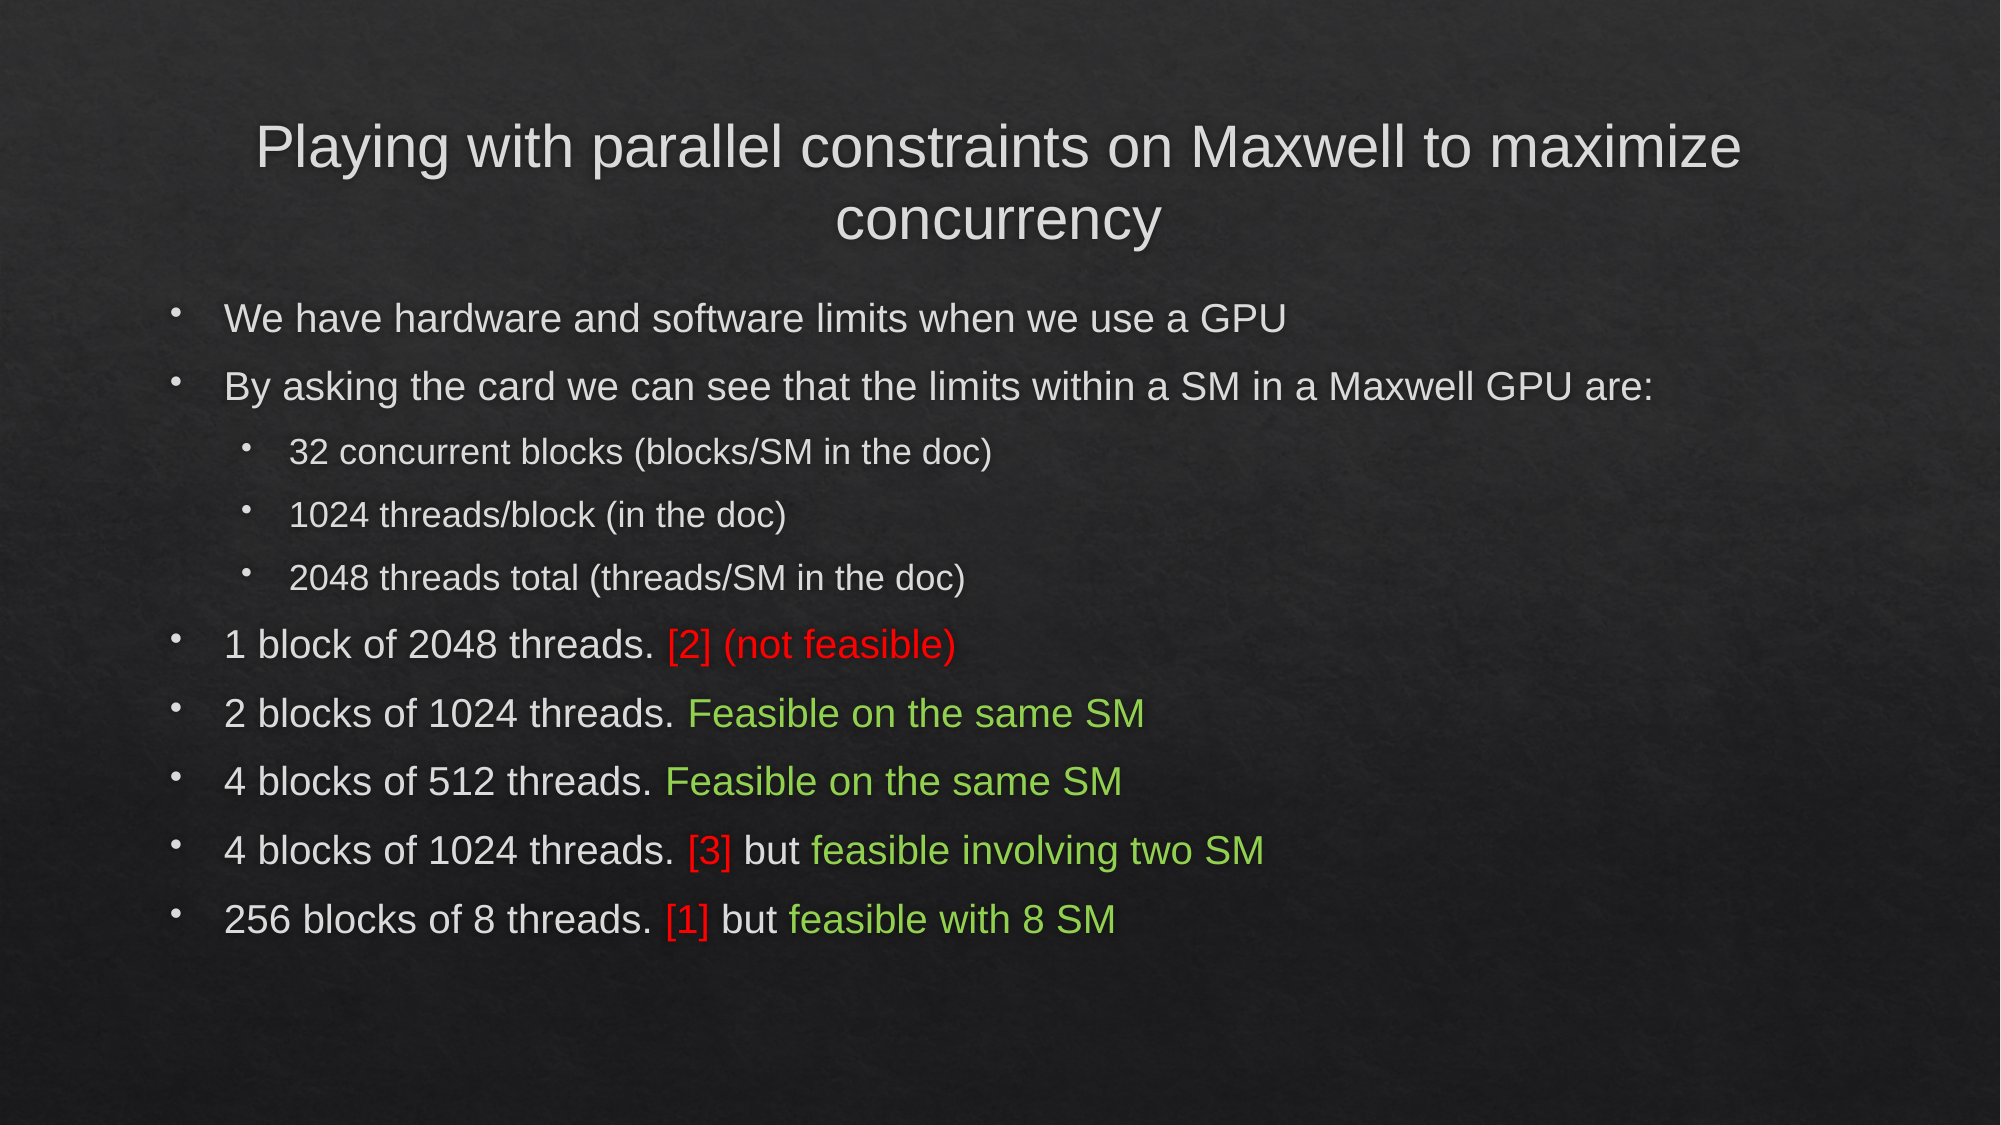

# Playing with parallel constraints on Maxwell to maximize concurrency
We have hardware and software limits when we use a GPU
By asking the card we can see that the limits within a SM in a Maxwell GPU are:
32 concurrent blocks (blocks/SM in the doc)
1024 threads/block (in the doc)
2048 threads total (threads/SM in the doc)
1 block of 2048 threads. [2] (not feasible)
2 blocks of 1024 threads. Feasible on the same SM
4 blocks of 512 threads. Feasible on the same SM
4 blocks of 1024 threads. [3] but feasible involving two SM
256 blocks of 8 threads. [1] but feasible with 8 SM